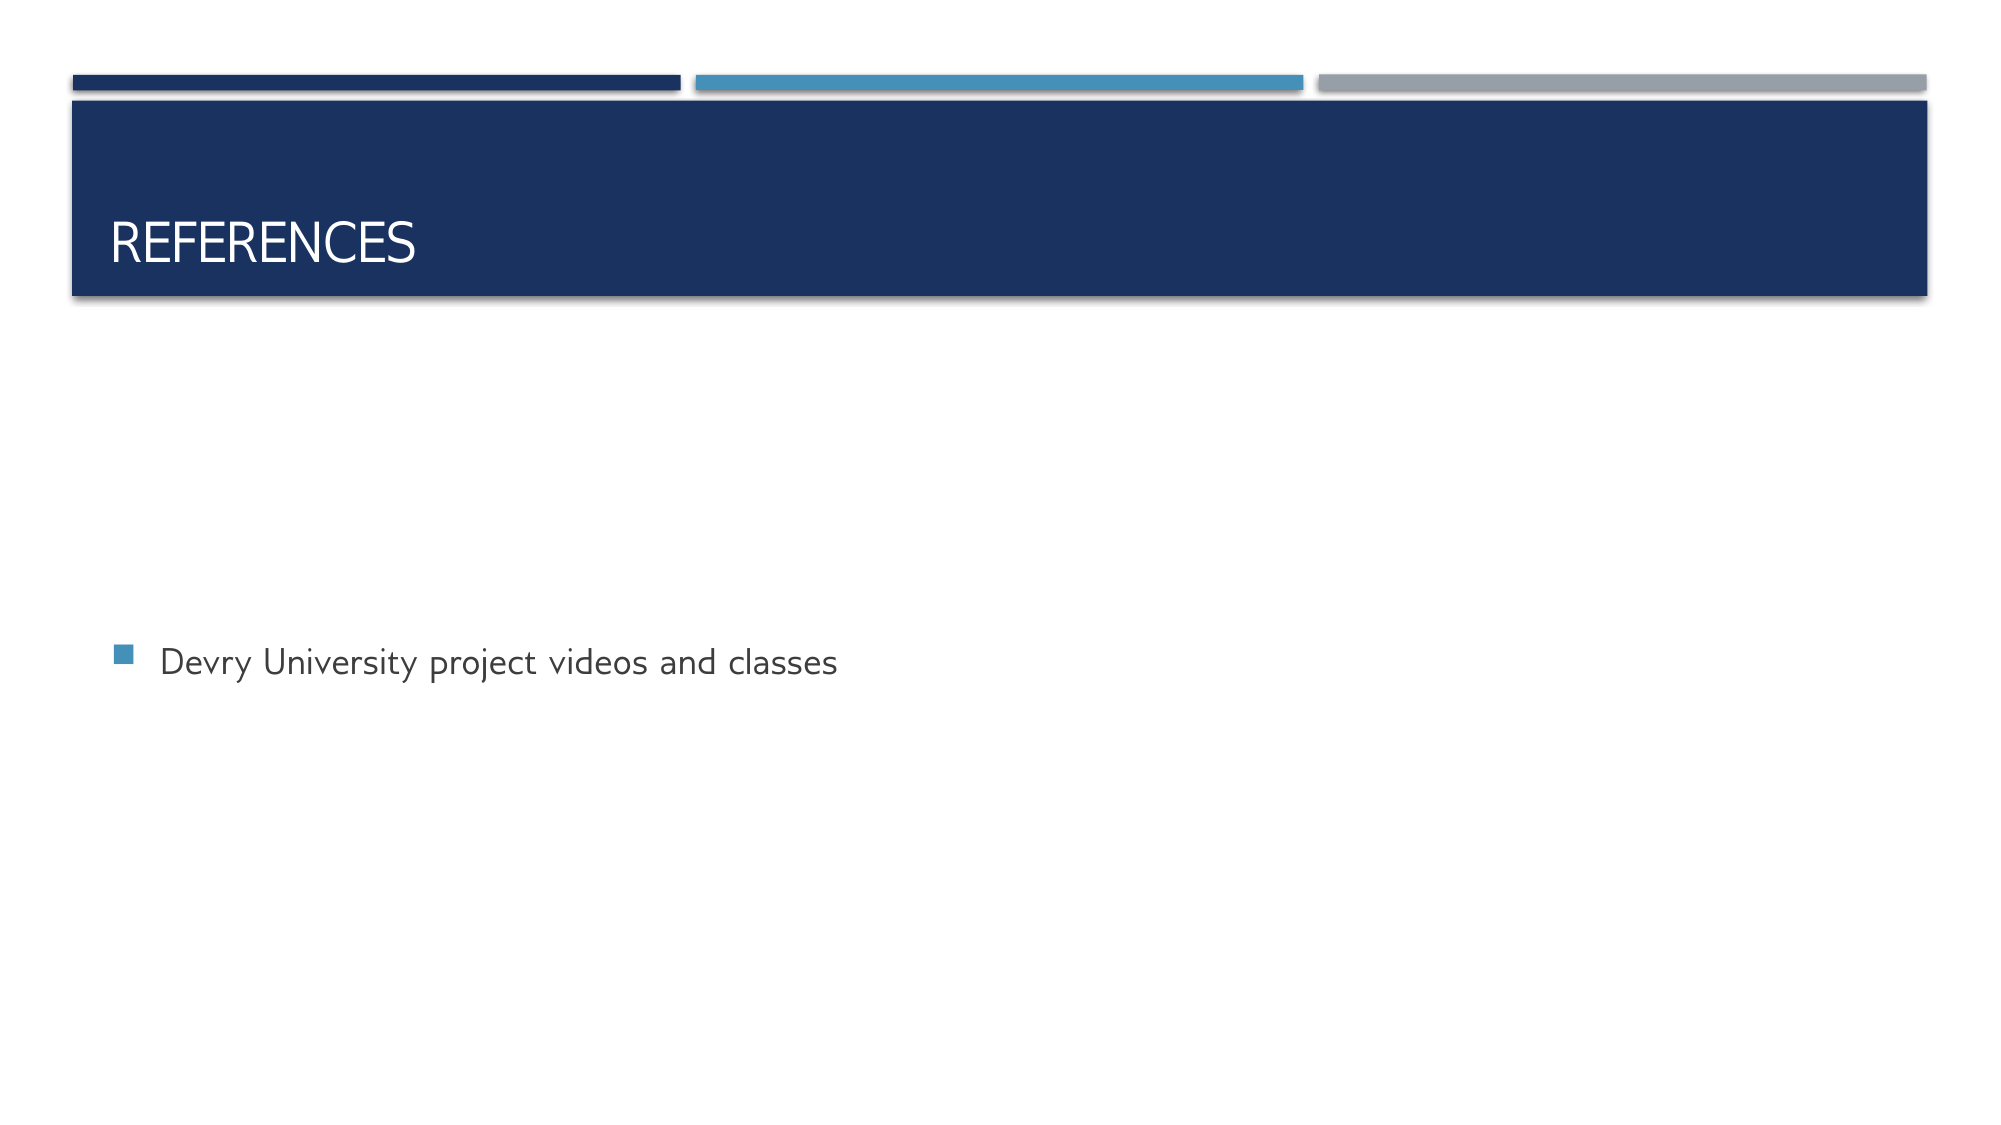

# References
Devry University project videos and classes